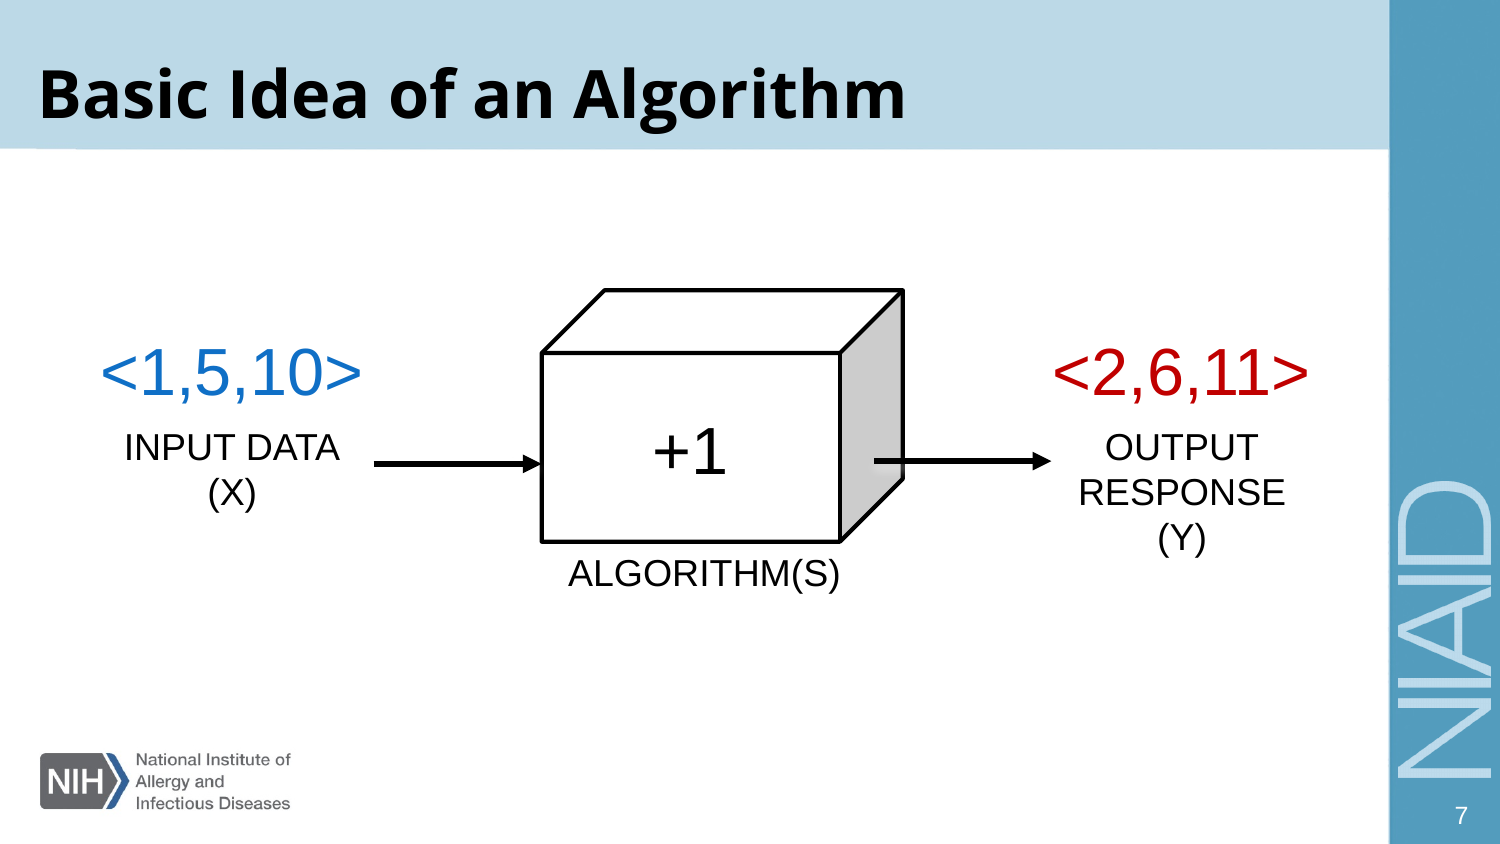

# Basic Idea of an Algorithm
+1
<2,6,11>
<1,5,10>
INPUT DATA
(X)
OUTPUT
RESPONSE
(Y)
ALGORITHM(S)
7